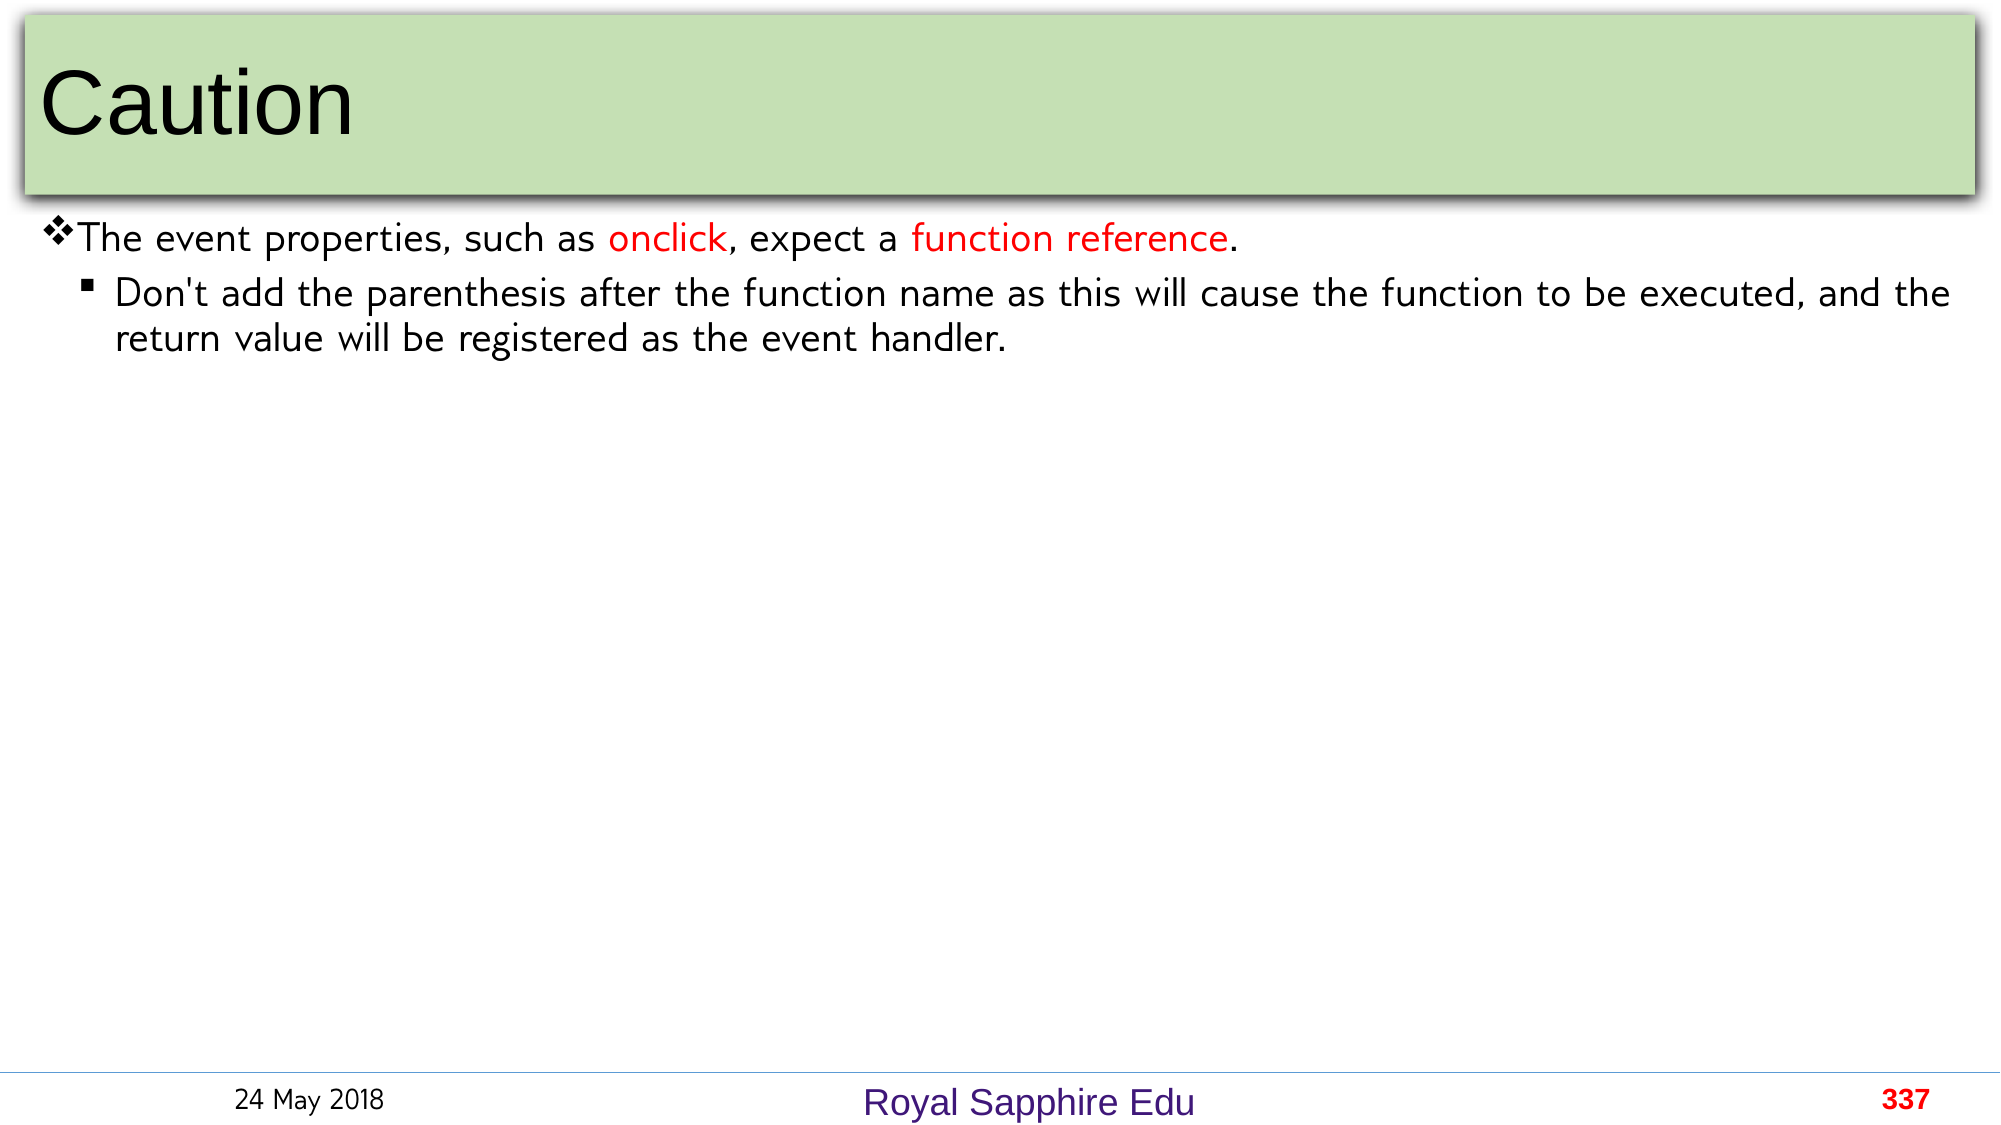

# Caution
The event properties, such as onclick, expect a function reference.
Don't add the parenthesis after the function name as this will cause the function to be executed, and the return value will be registered as the event handler.
24 May 2018
337